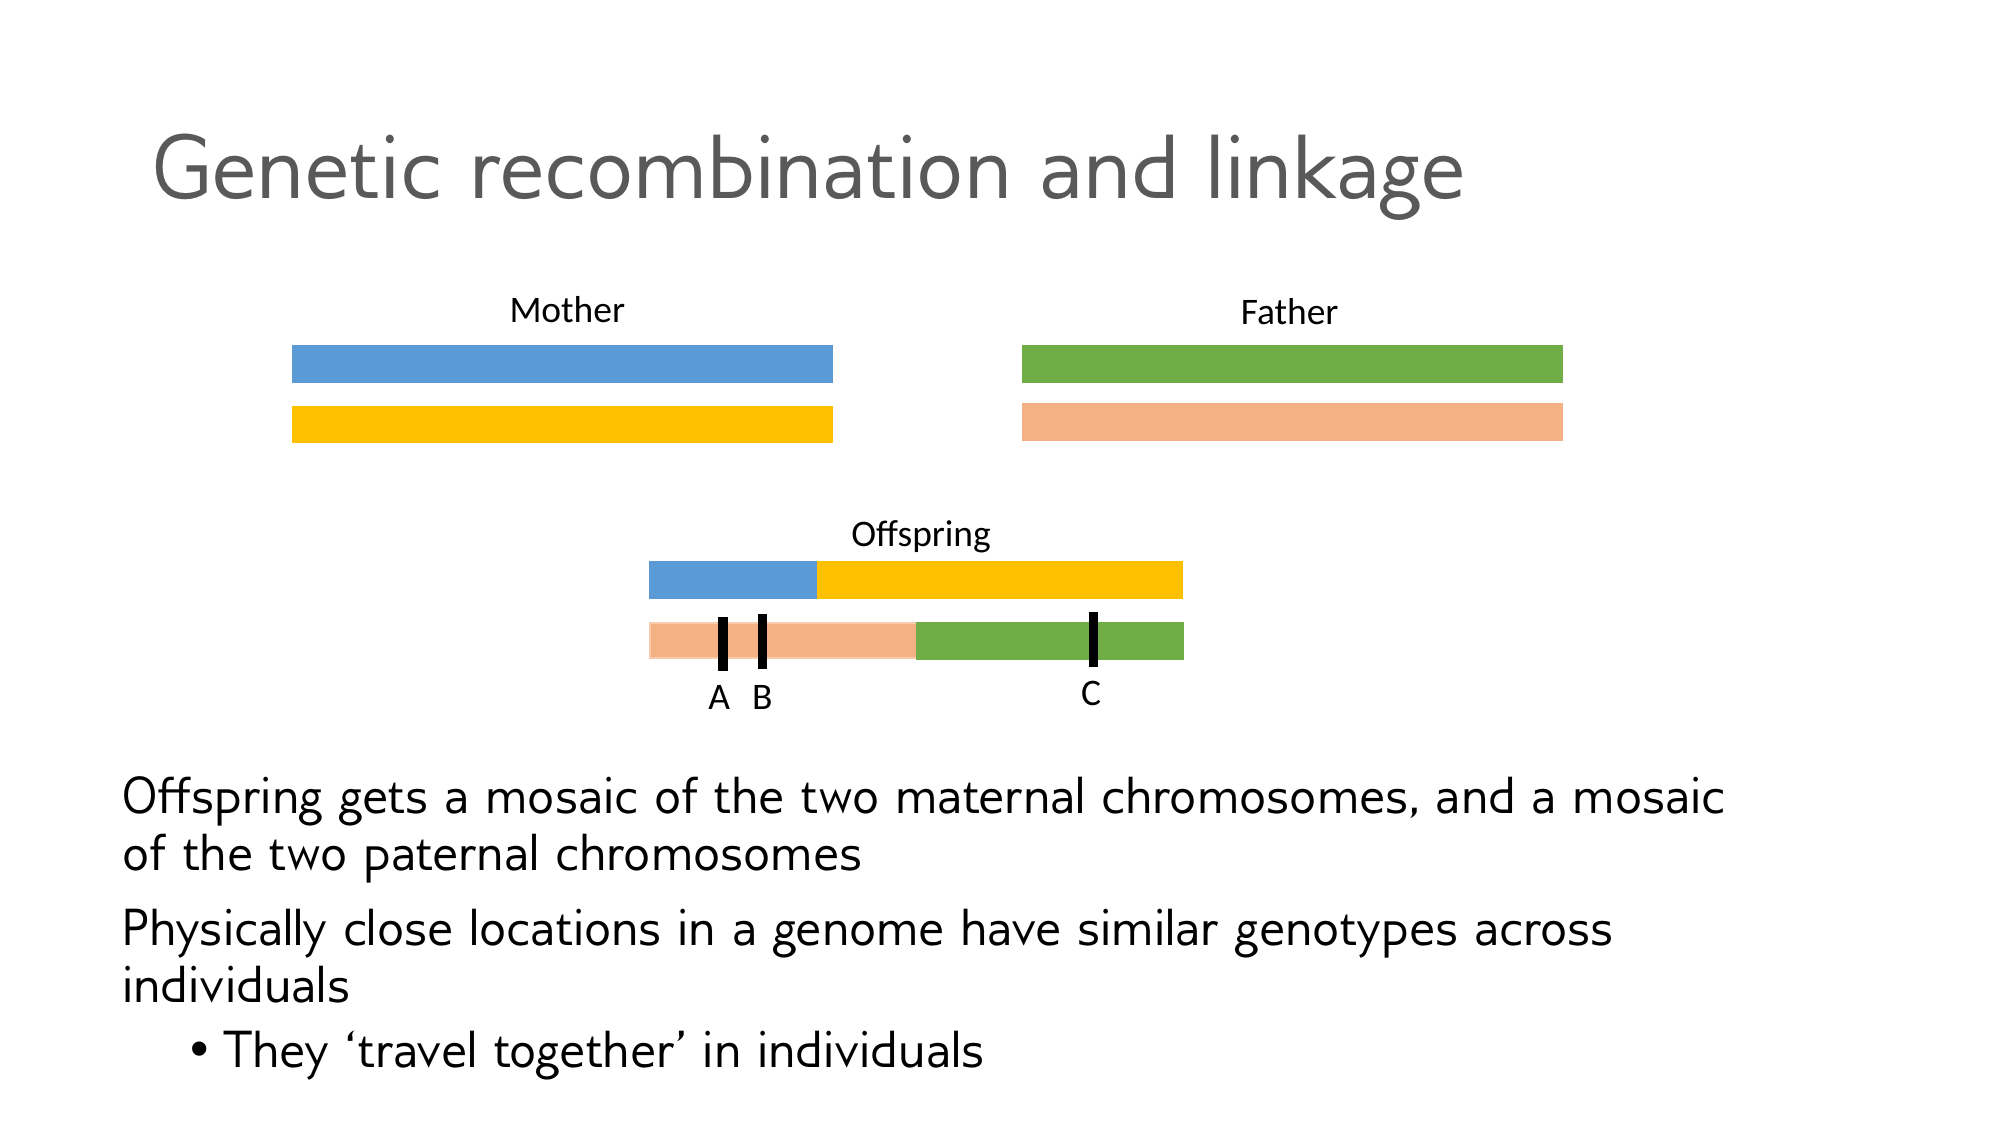

# Genetic recombination and linkage
Mother
Father

Offspring

C
A
B
Offspring gets a mosaic of the two maternal chromosomes, and a mosaic of the two paternal chromosomes
Physically close locations in a genome have similar genotypes across individuals
They ‘travel together’ in individuals